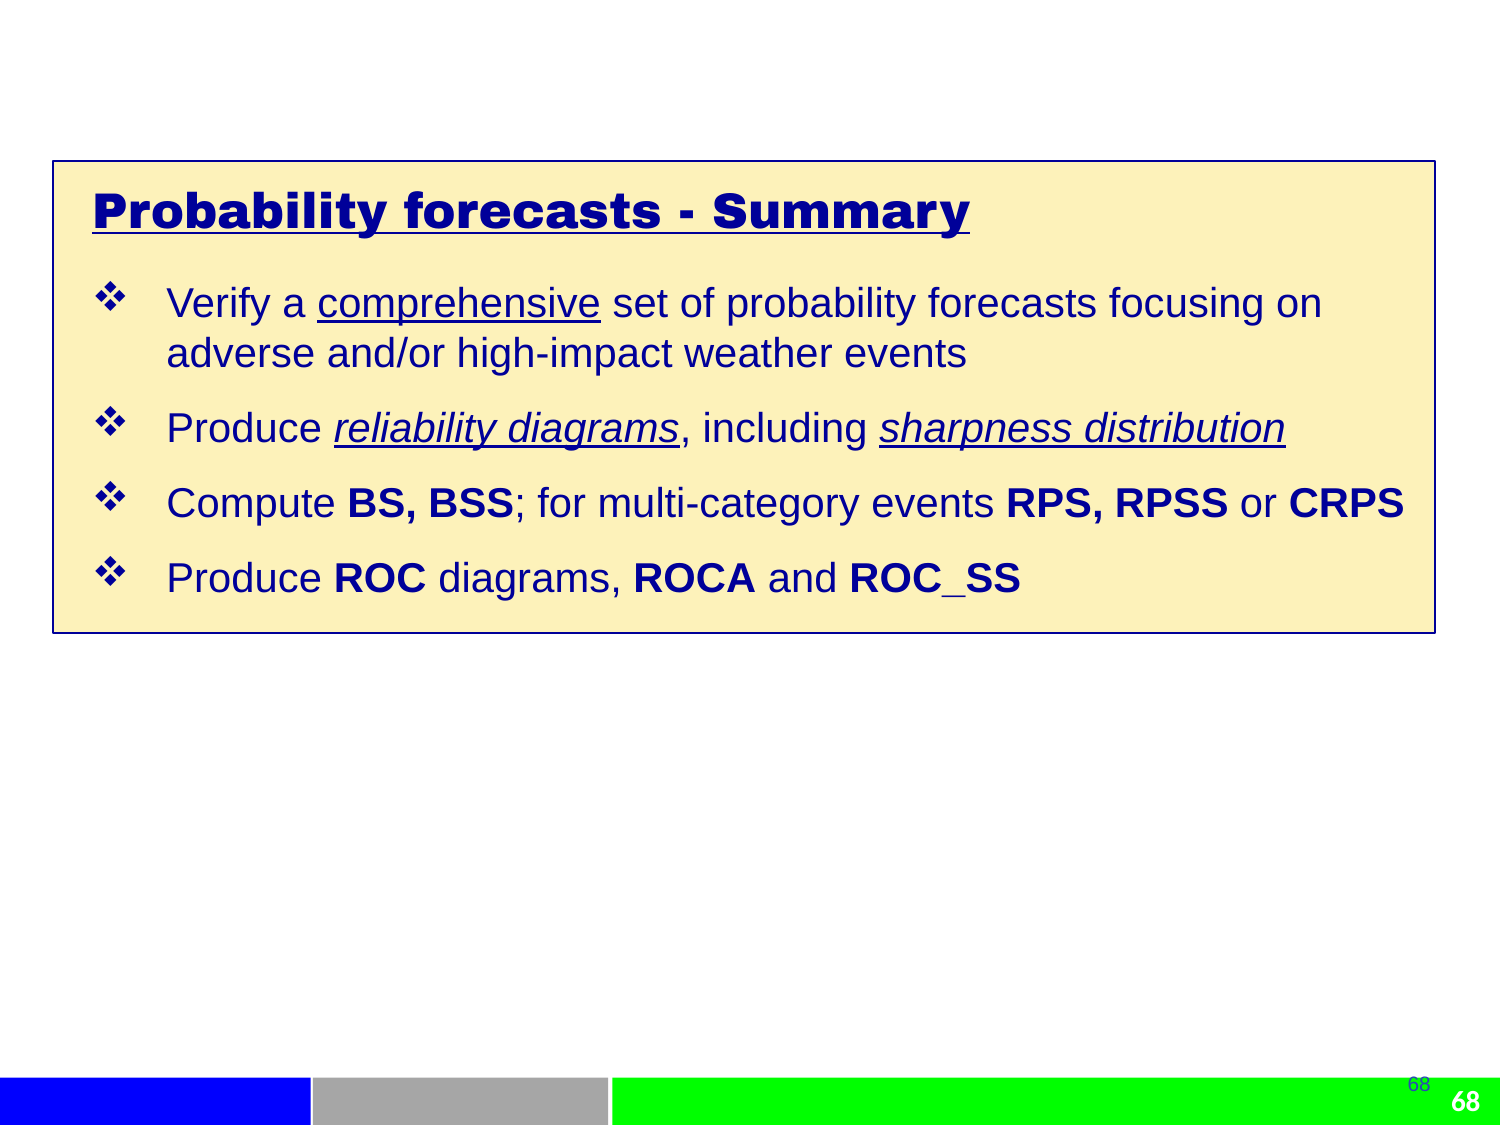

Probability forecasts - Summary
Verify a comprehensive set of probability forecasts focusing on adverse and/or high-impact weather events
Produce reliability diagrams, including sharpness distribution
Compute BS, BSS; for multi-category events RPS, RPSS or CRPS
Produce ROC diagrams, ROCA and ROC_SS
68